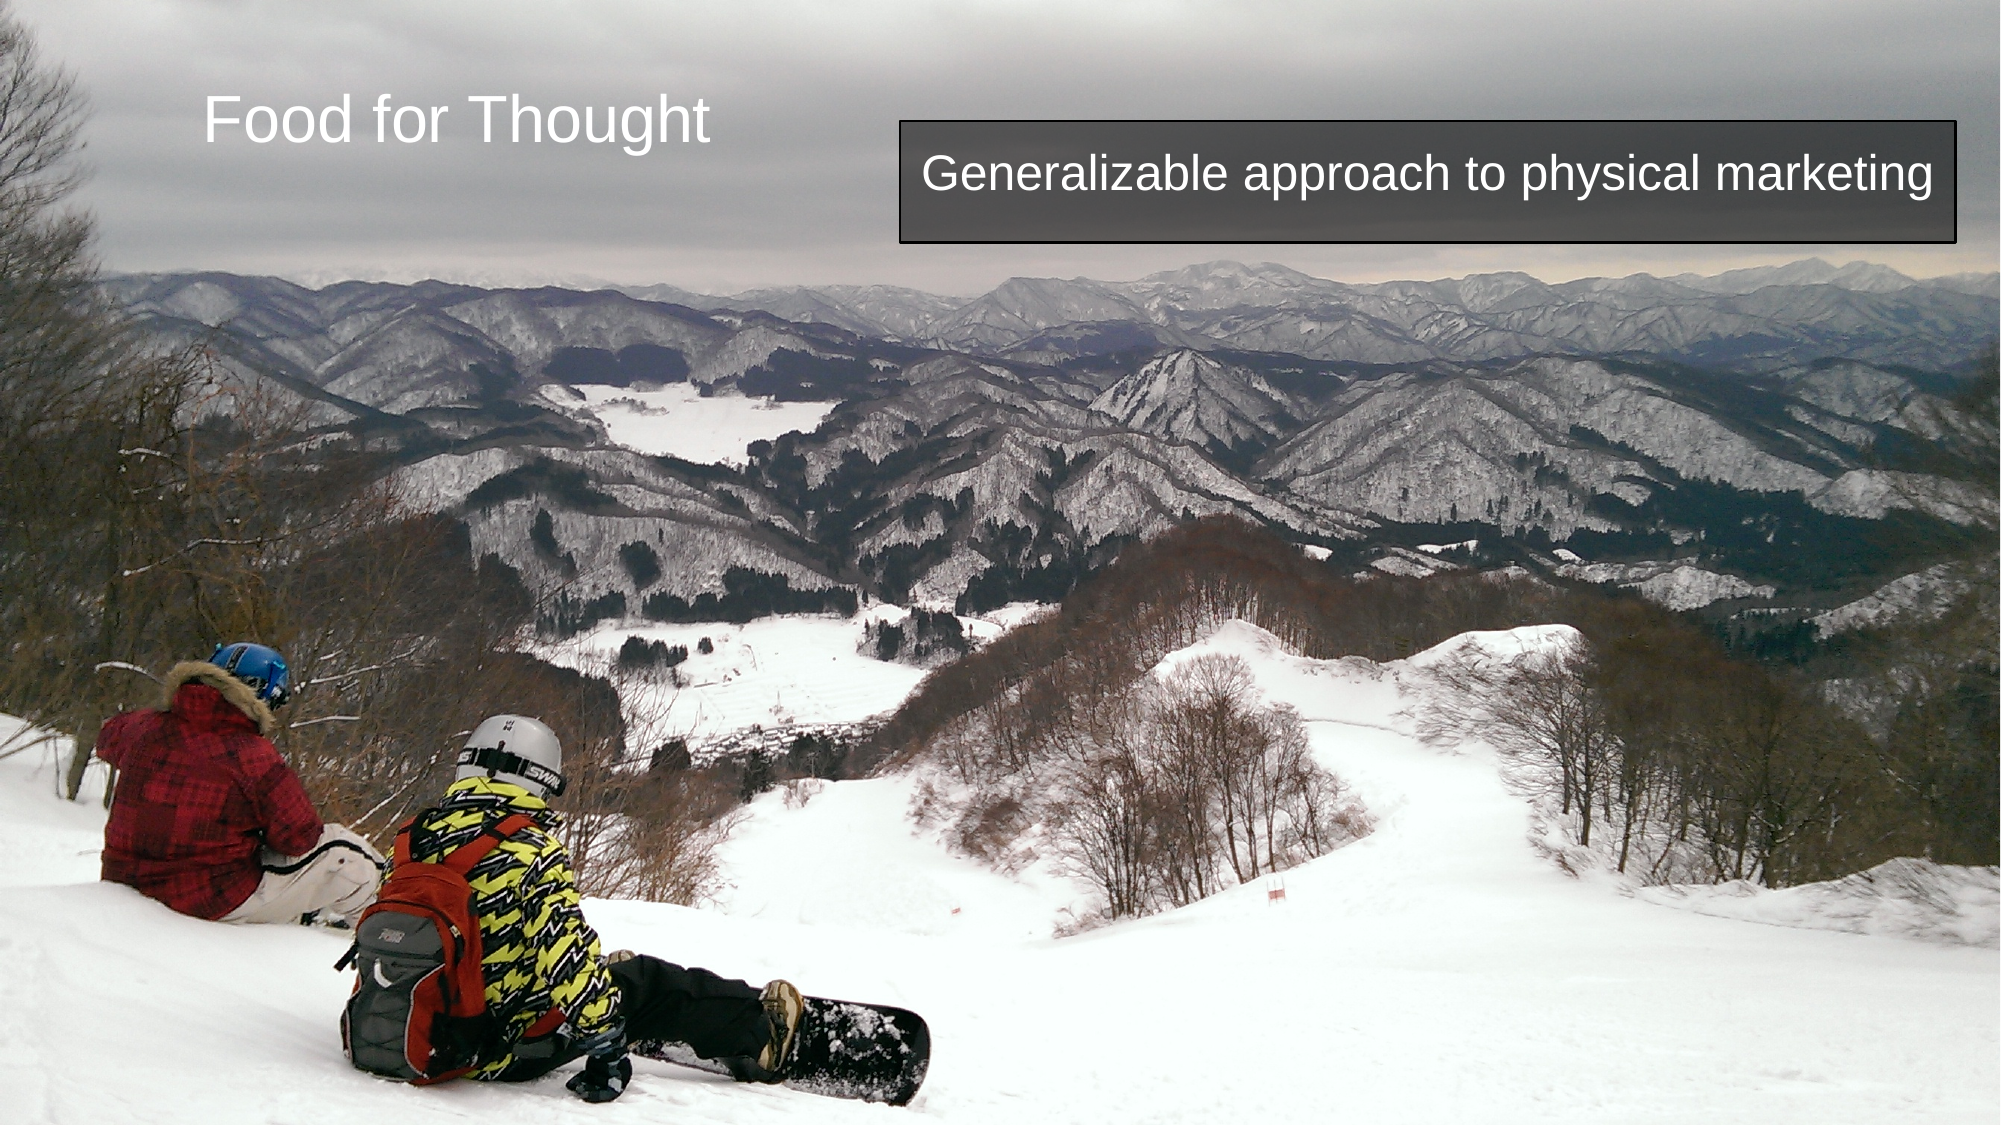

# Food for Thought
Generalizable approach to physical marketing